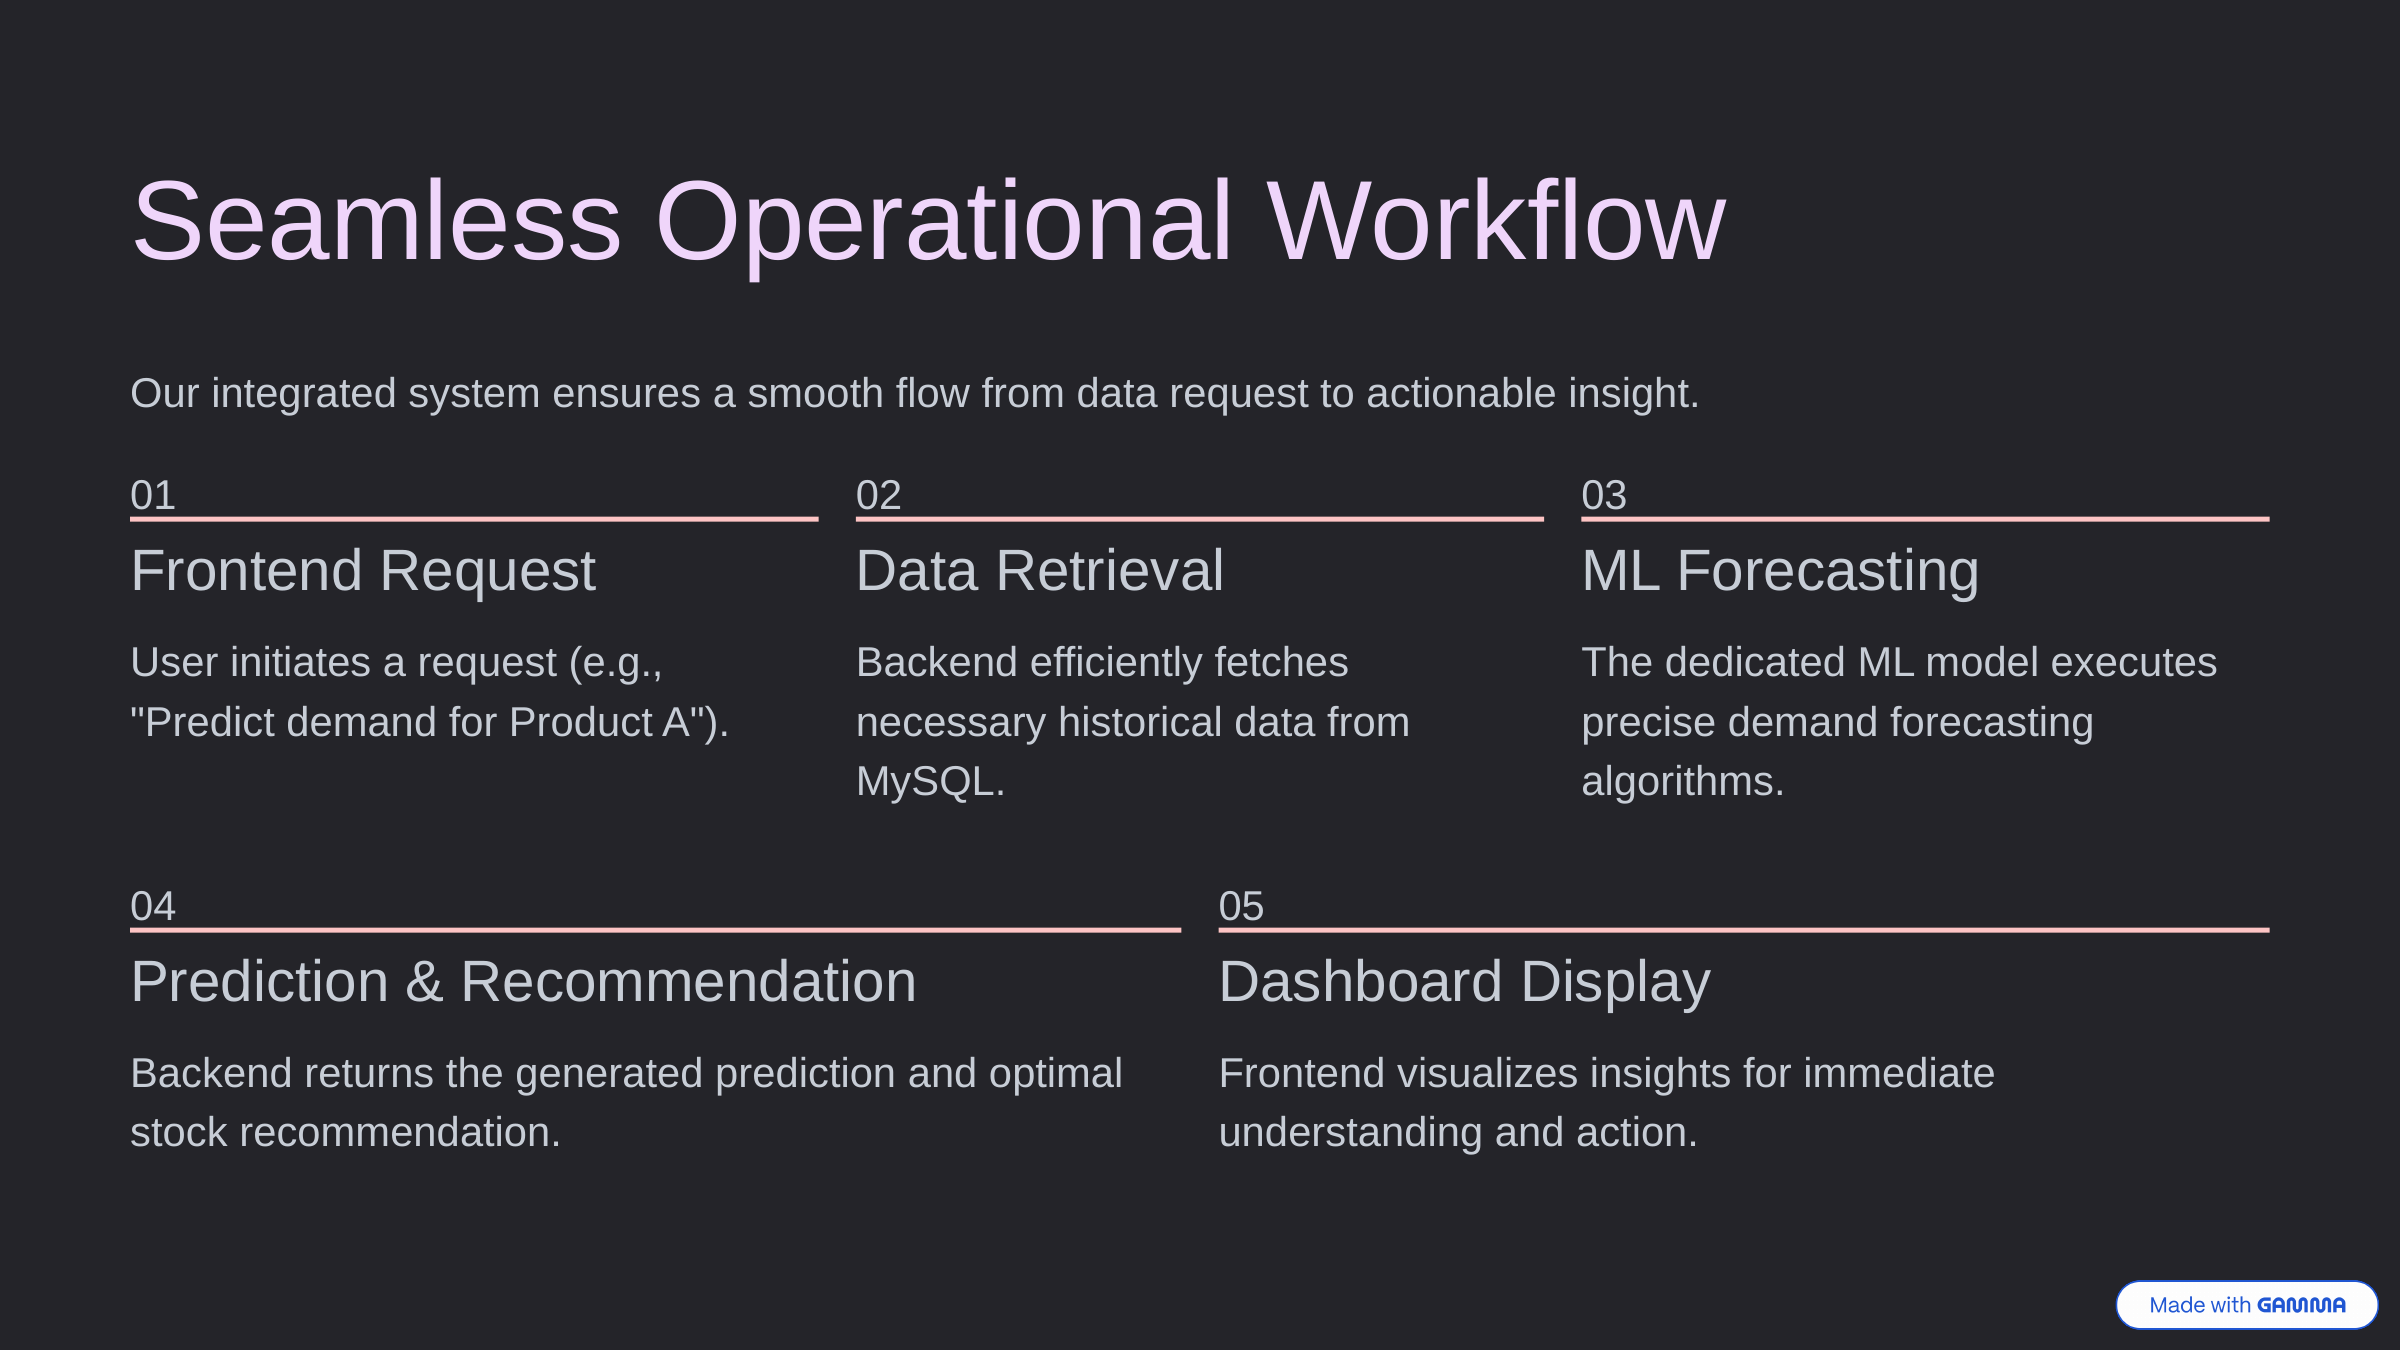

Seamless Operational Workflow
Our integrated system ensures a smooth flow from data request to actionable insight.
01
02
03

Frontend Request
Data Retrieval
ML Forecasting
User initiates a request (e.g., "Predict demand for Product A").
Backend efficiently fetches necessary historical data from MySQL.
The dedicated ML model executes precise demand forecasting algorithms.
04
05

Prediction & Recommendation
Dashboard Display
Backend returns the generated prediction and optimal stock recommendation.
Frontend visualizes insights for immediate understanding and action.